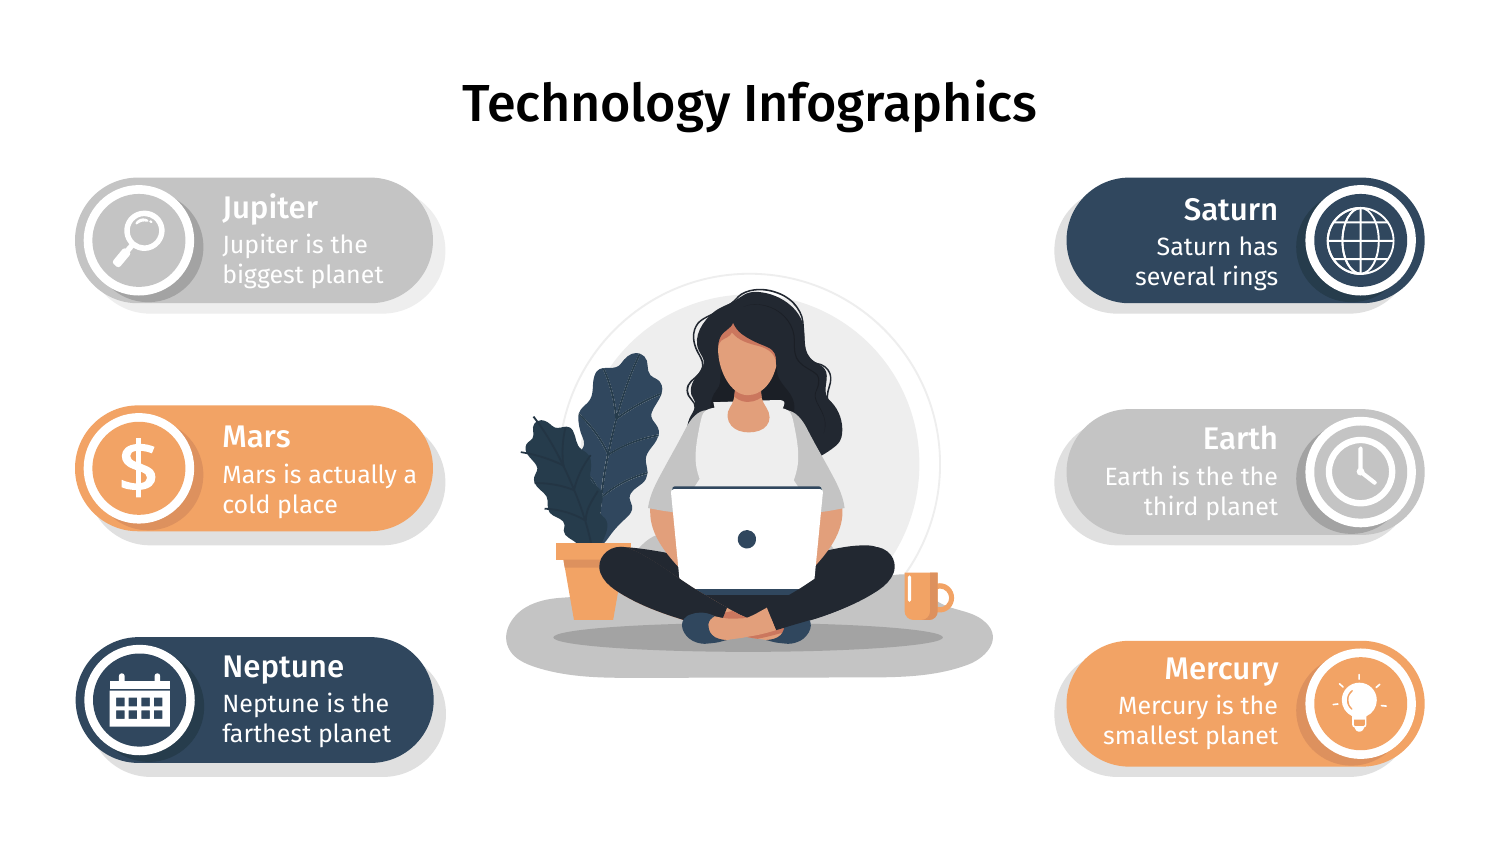

Technology Infographics

Jupiter
Saturn

Jupiter is the biggest planet
Saturn has several rings

Mars

Earth

Mars is actually a cold place
Earth is the the third planet

Neptune

Mercury

Neptune is the farthest planet
Mercury is the smallest planet